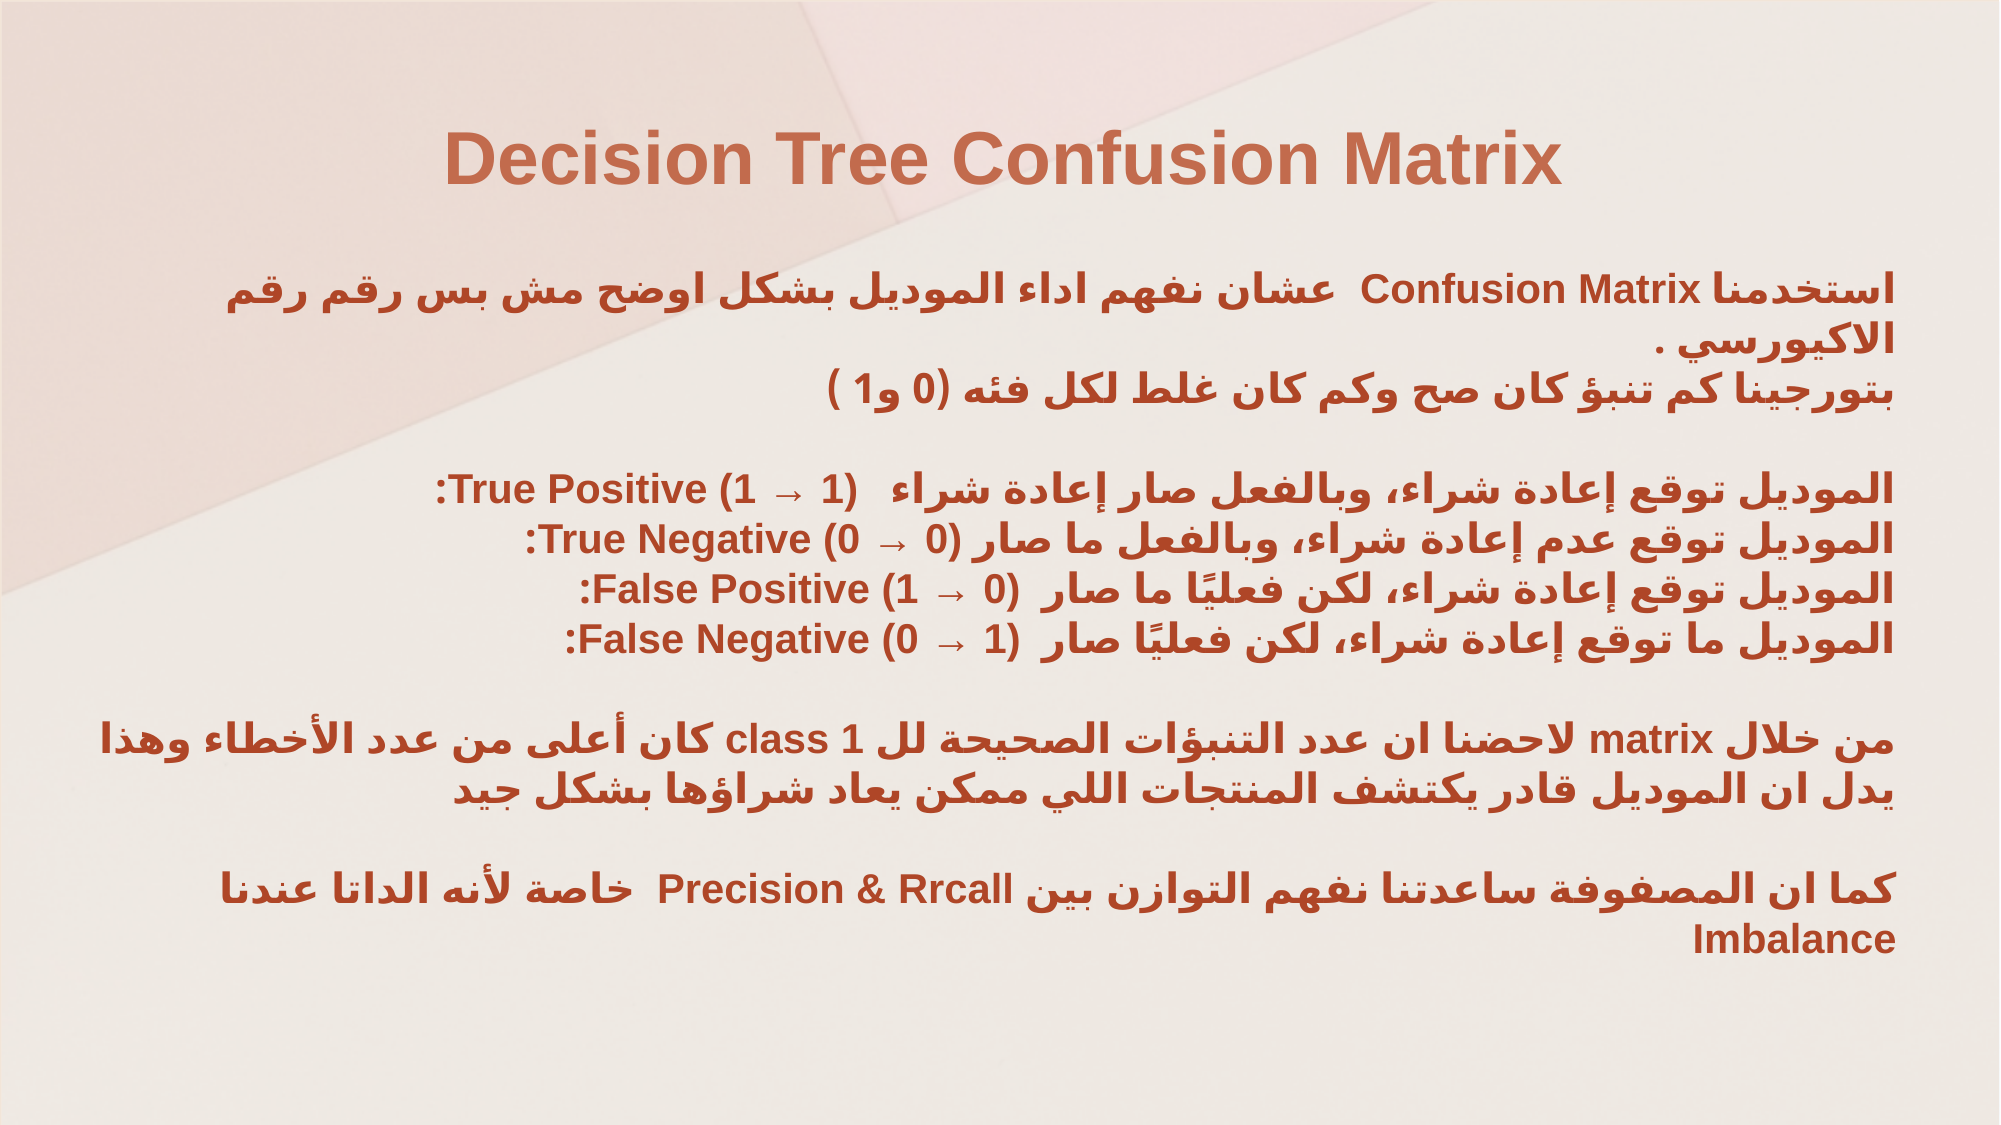

# Decision Tree Confusion Matrix
استخدمنا Confusion Matrix  عشان نفهم اداء الموديل بشكل اوضح مش بس رقم رقم الاكيورسي .
بتورجينا كم تنبؤ كان صح وكم كان غلط لكل فئه (0 و1 )

الموديل توقع إعادة شراء، وبالفعل صار إعادة شراء   True Positive (1 → 1):
الموديل توقع عدم إعادة شراء، وبالفعل ما صار True Negative (0 → 0):
الموديل توقع إعادة شراء، لكن فعليًا ما صار  False Positive (1 → 0):
الموديل ما توقع إعادة شراء، لكن فعليًا صار  False Negative (0 → 1):

من خلال matrix لاحضنا ان عدد التنبؤات الصحيحة لل class 1 كان أعلى من عدد الأخطاء وهذا يدل ان الموديل قادر يكتشف المنتجات اللي ممكن يعاد شراؤها بشكل جيد

كما ان المصفوفة ساعدتنا نفهم التوازن بين Precision & Rrcall  خاصة لأنه الداتا عندنا Imbalance

| Impact factor | Measurement | Target | Achieved |
| --- | --- | --- | --- |
| Audience interaction | Percentage (%) | 85 | 88 |
| Knowledge retention | Percentage (%) | 75 | 80 |
| Post-presentation surveys | Average rating | 4.2 | 4.5 |
| Referral rate | Percentage (%) | 10 | 12 |
| Collaboration opportunities | # of opportunities | 8 | 10 |